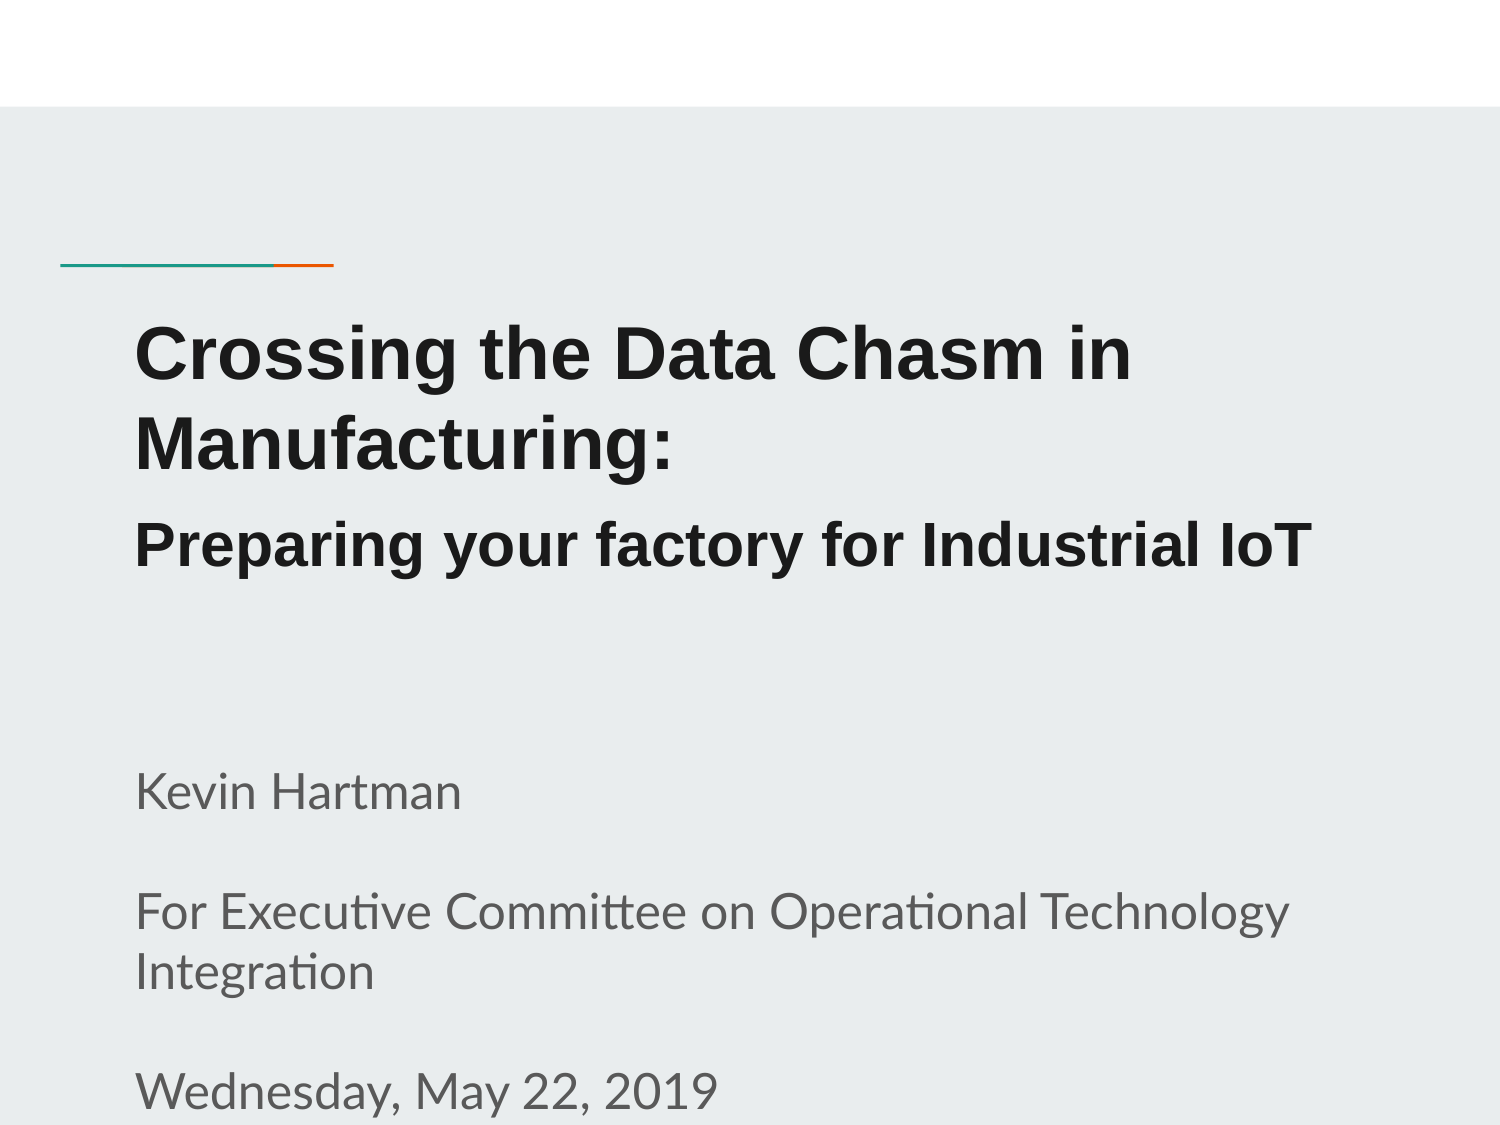

# Crossing the Data Chasm in Manufacturing:

Preparing your factory for Industrial IoT
Kevin Hartman

For Executive Committee on Operational Technology  Integration

Wednesday, May 22, 2019